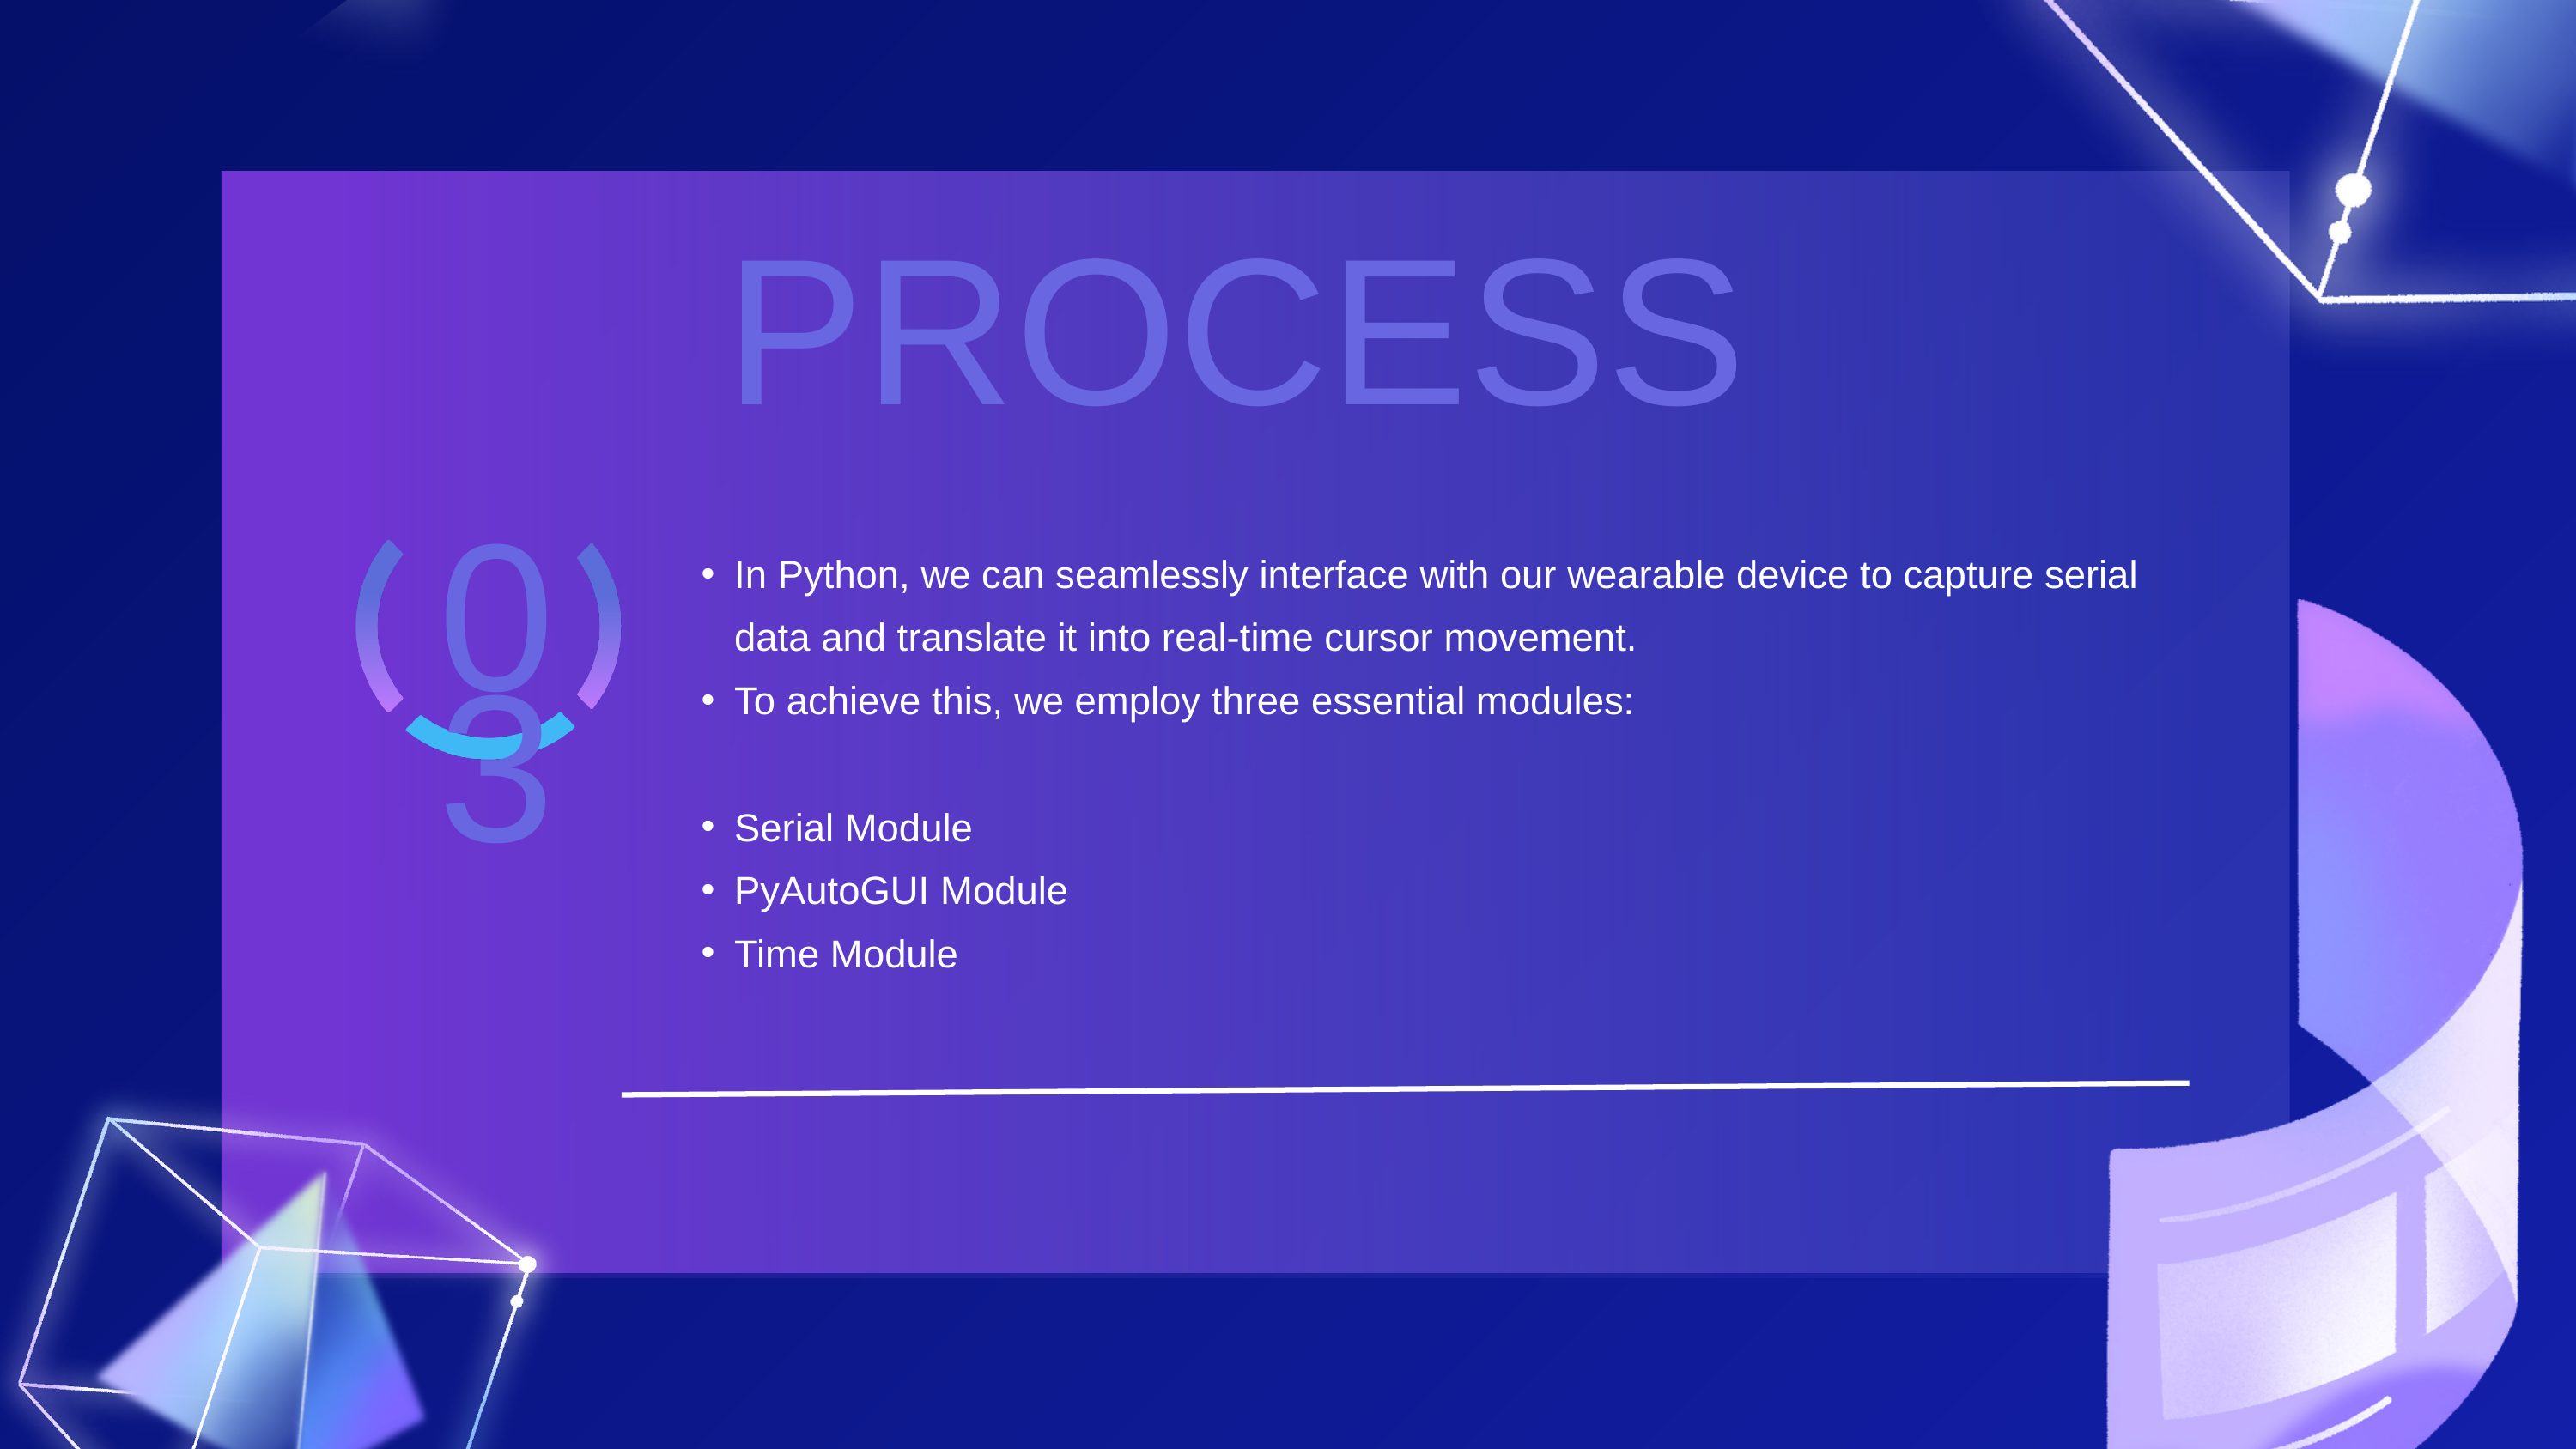

PROCESS
In Python, we can seamlessly interface with our wearable device to capture serial data and translate it into real-time cursor movement.
To achieve this, we employ three essential modules:

Serial Module
PyAutoGUI Module
Time Module

03